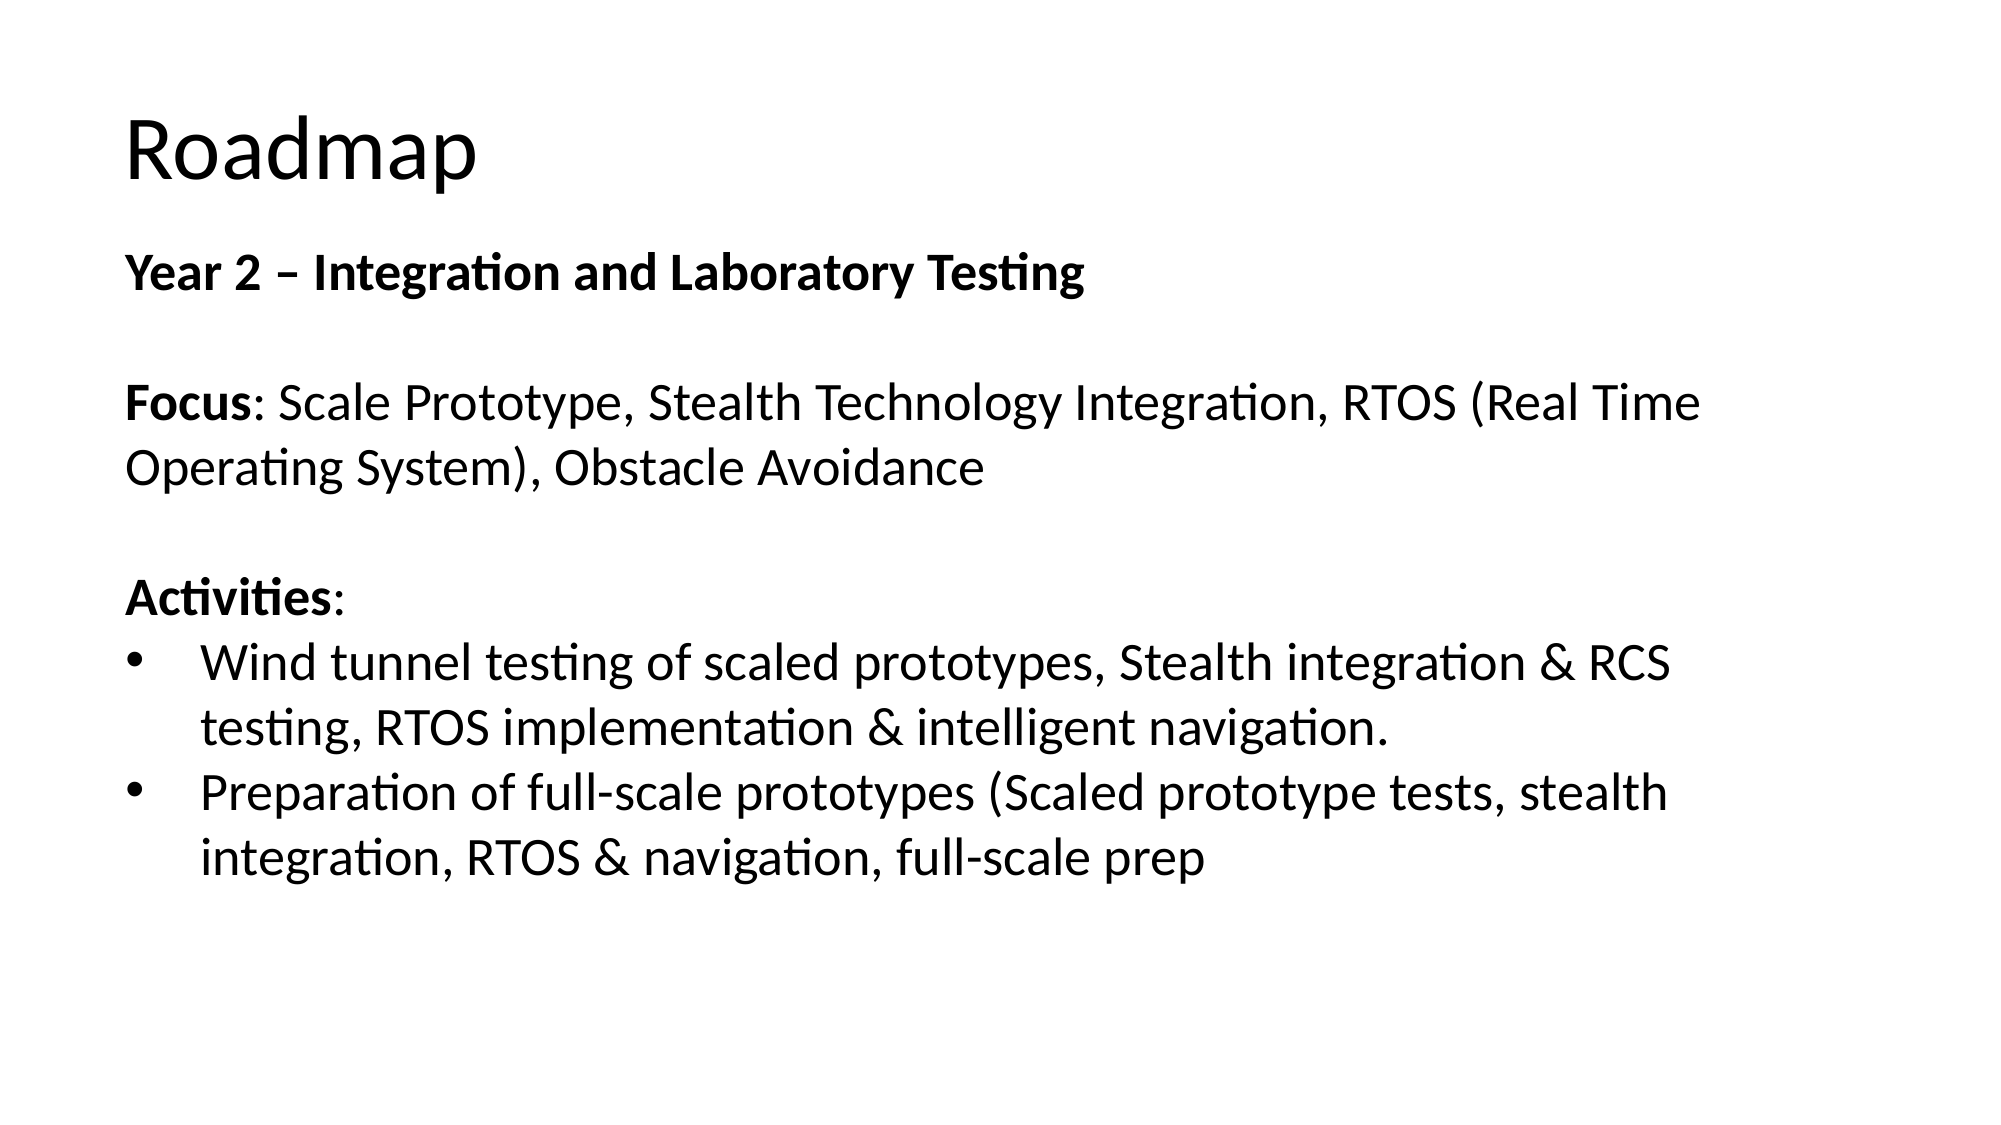

Roadmap
Year 2 – Integration and Laboratory Testing

Focus: Scale Prototype, Stealth Technology Integration, RTOS (Real Time Operating System), Obstacle Avoidance

Activities:
Wind tunnel testing of scaled prototypes, Stealth integration & RCS testing, RTOS implementation & intelligent navigation.
Preparation of full-scale prototypes (Scaled prototype tests, stealth integration, RTOS & navigation, full-scale prep